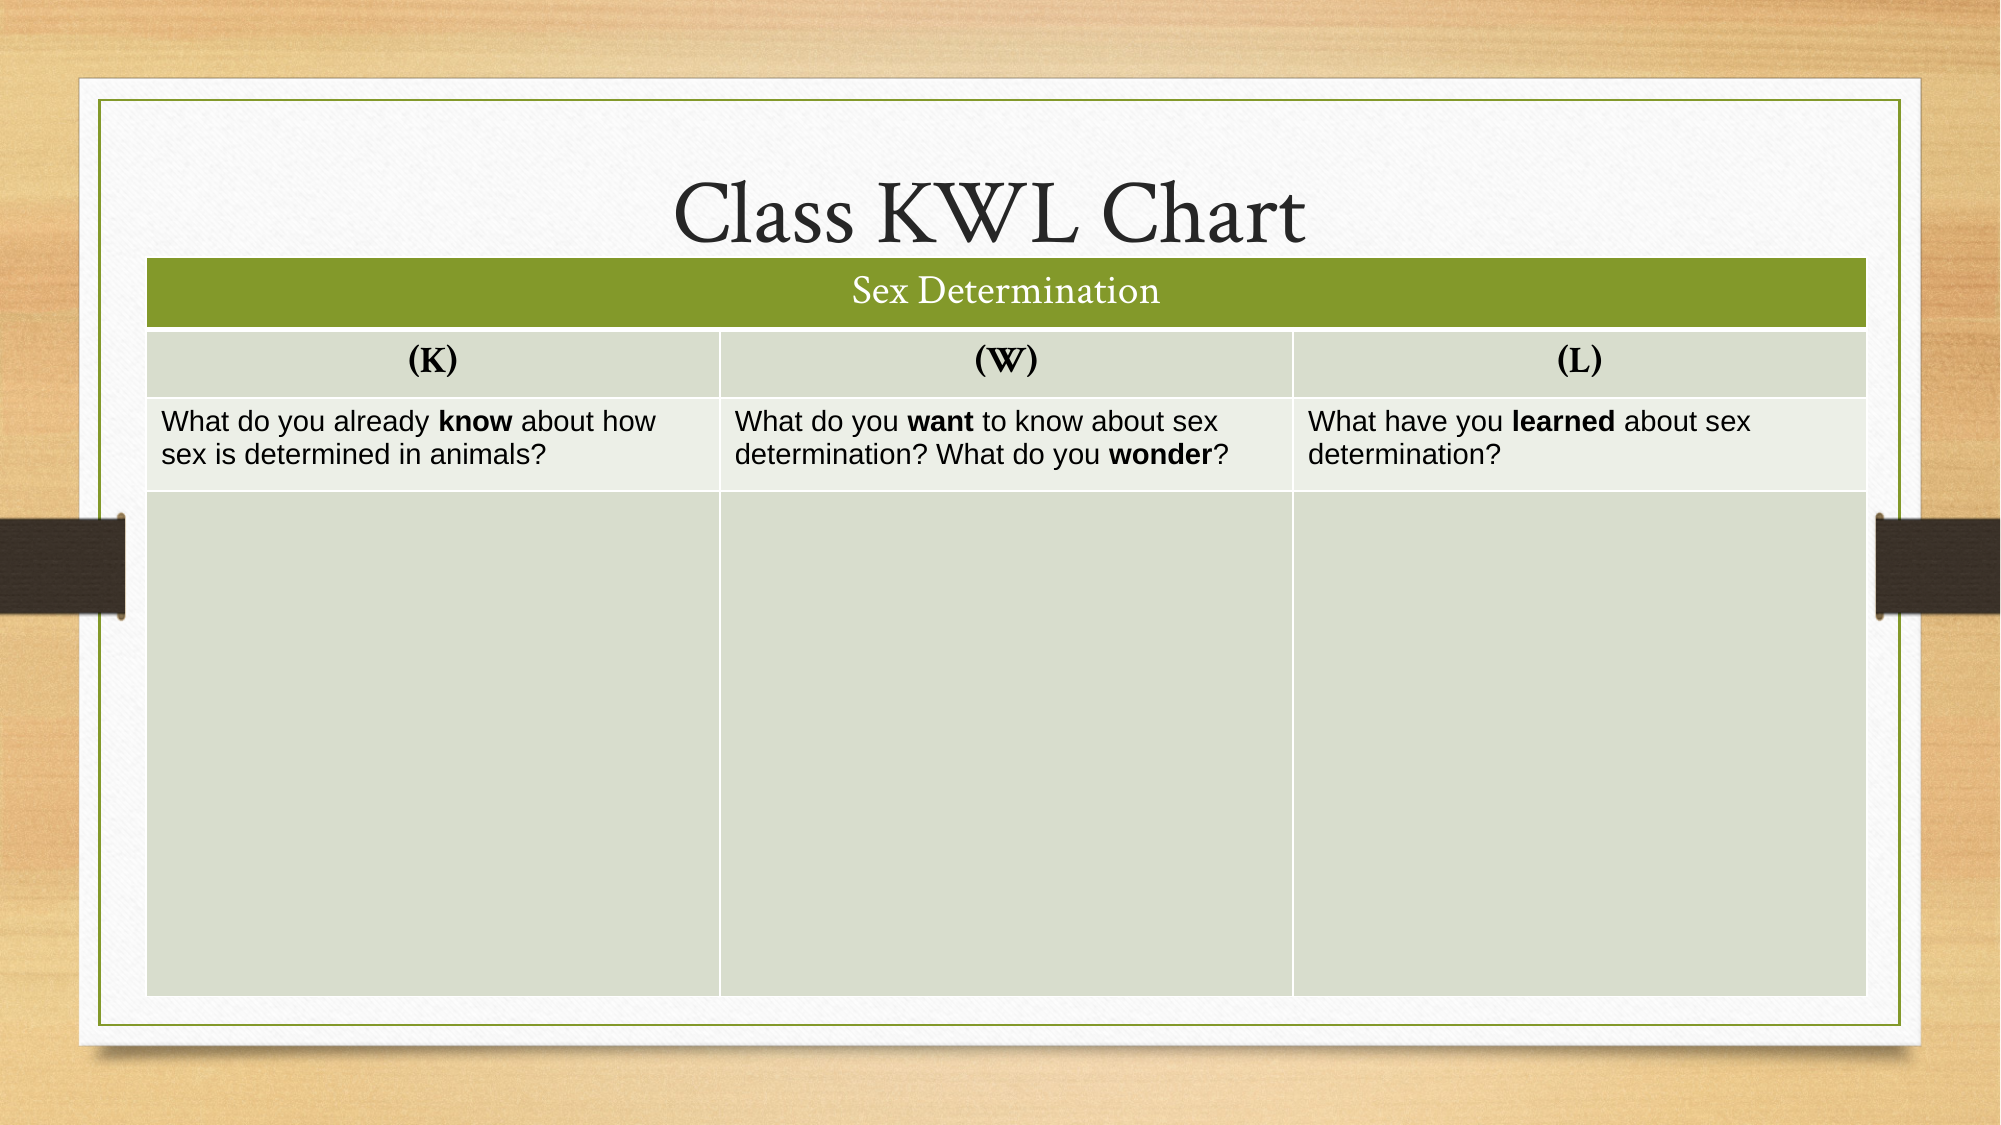

# Class KWL Chart
| Sex Determination |  |  |
| --- | --- | --- |
| (K) | (W) | (L) |
| What do you already know about how sex is determined in animals? | What do you want to know about sex determination? What do you wonder? | What have you learned about sex determination? |
|  |  |  |